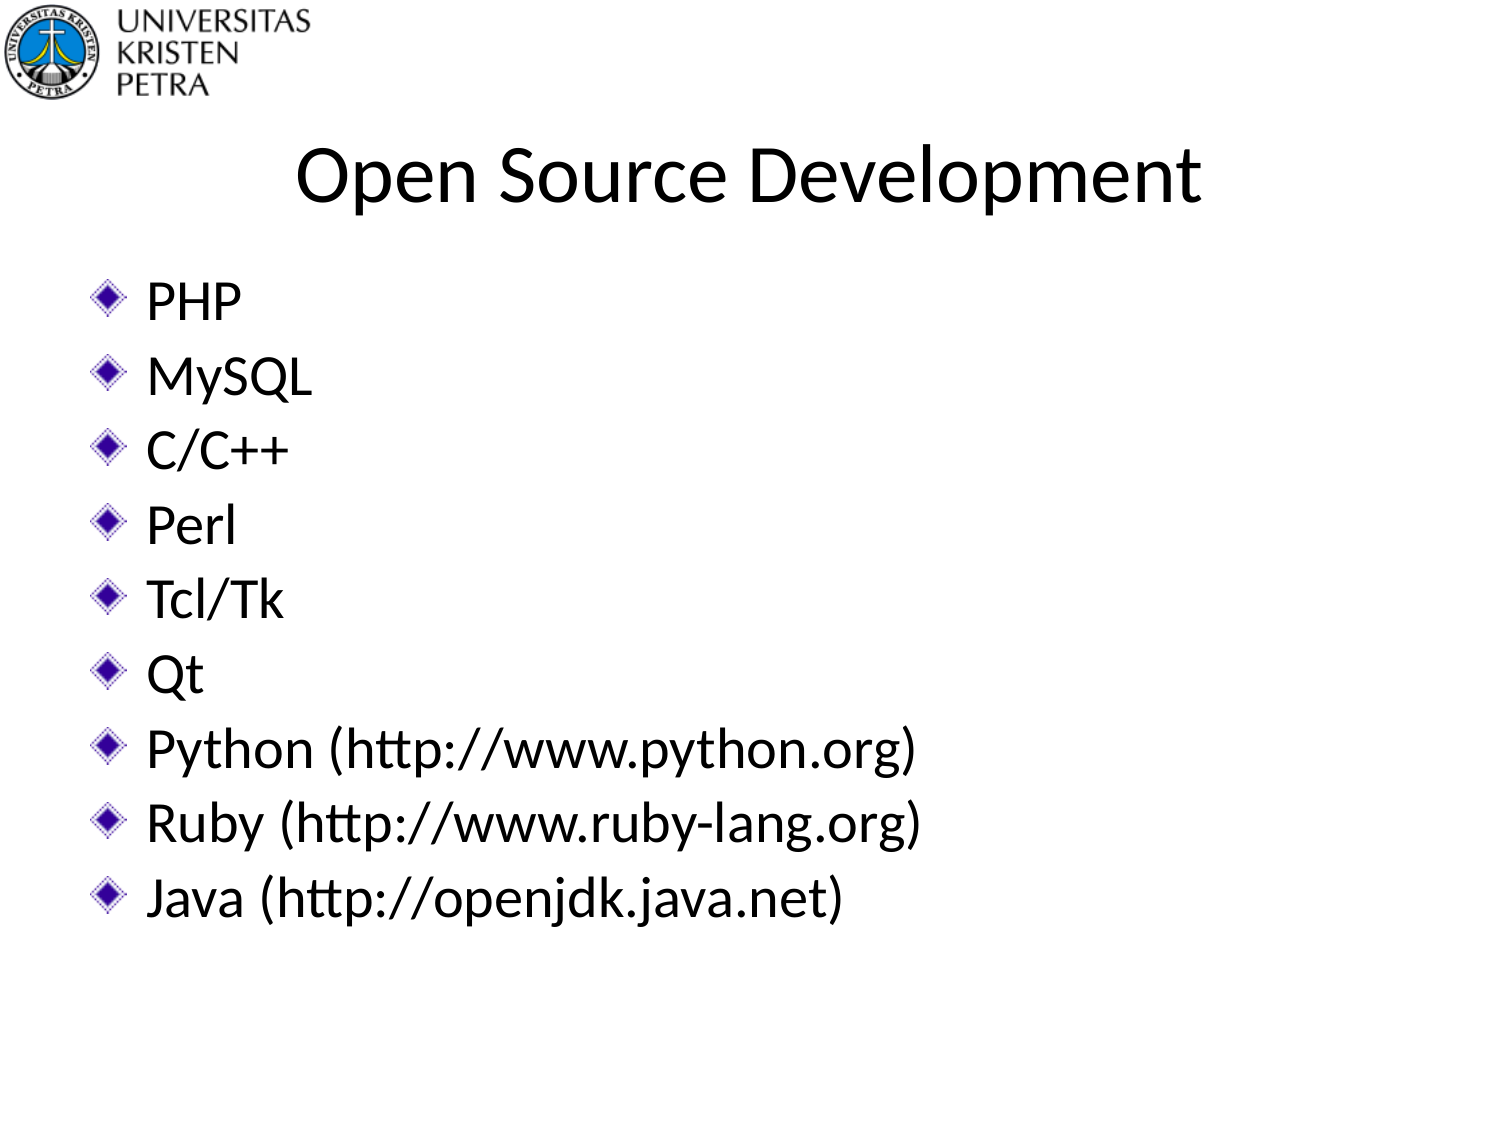

# Open Source Development
*
PHP
MySQL
C/C++
Perl
Tcl/Tk
Qt
Python (http://www.python.org)
Ruby (http://www.ruby-lang.org)
Java (http://openjdk.java.net)